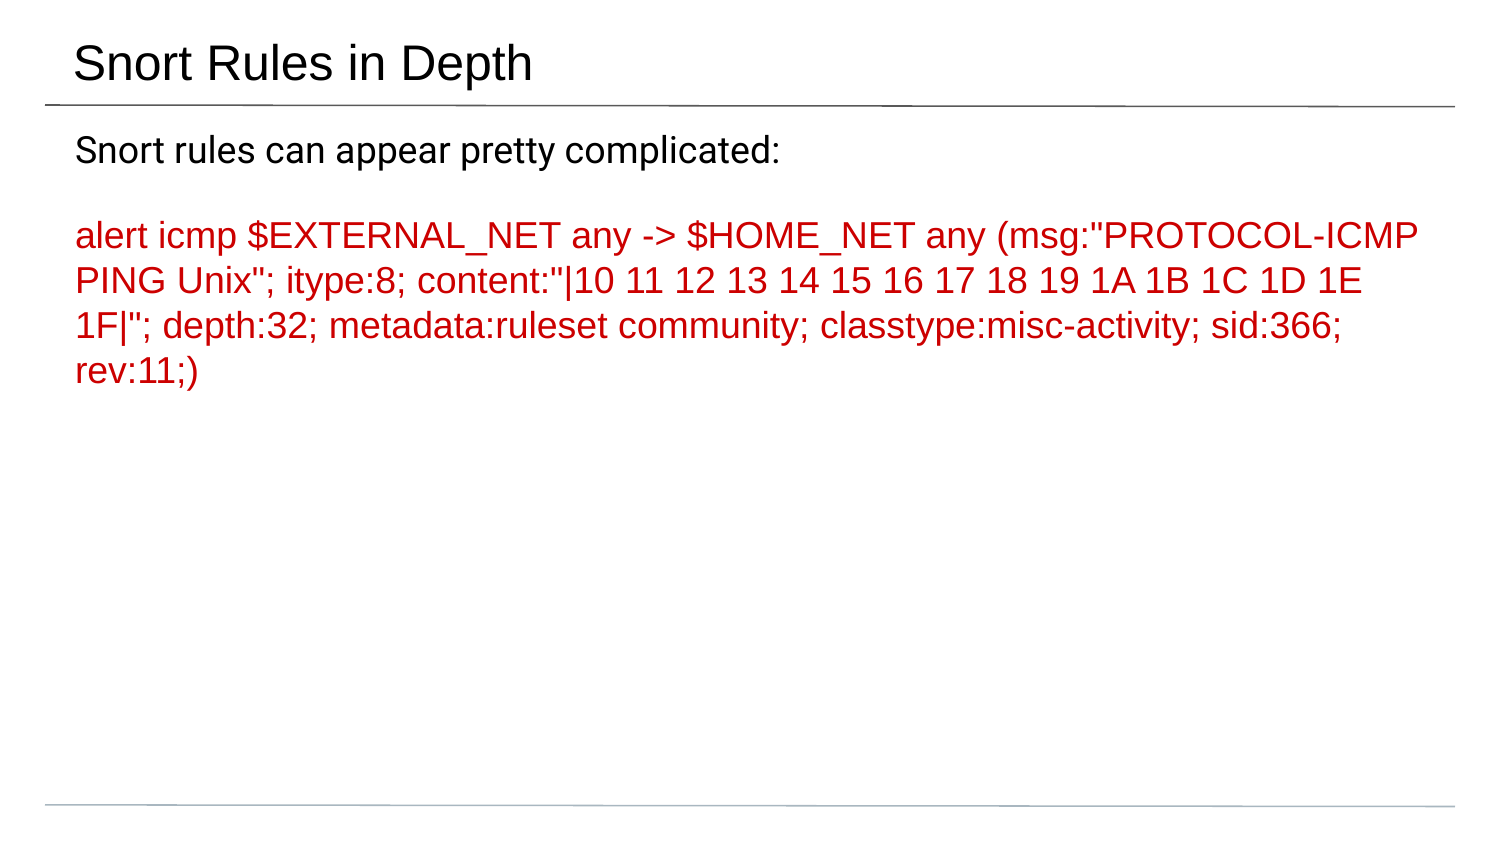

# Snort Rules in Depth
Snort rules can appear pretty complicated:
alert icmp $EXTERNAL_NET any -> $HOME_NET any (msg:"PROTOCOL-ICMP PING Unix"; itype:8; content:"|10 11 12 13 14 15 16 17 18 19 1A 1B 1C 1D 1E 1F|"; depth:32; metadata:ruleset community; classtype:misc-activity; sid:366; rev:11;)